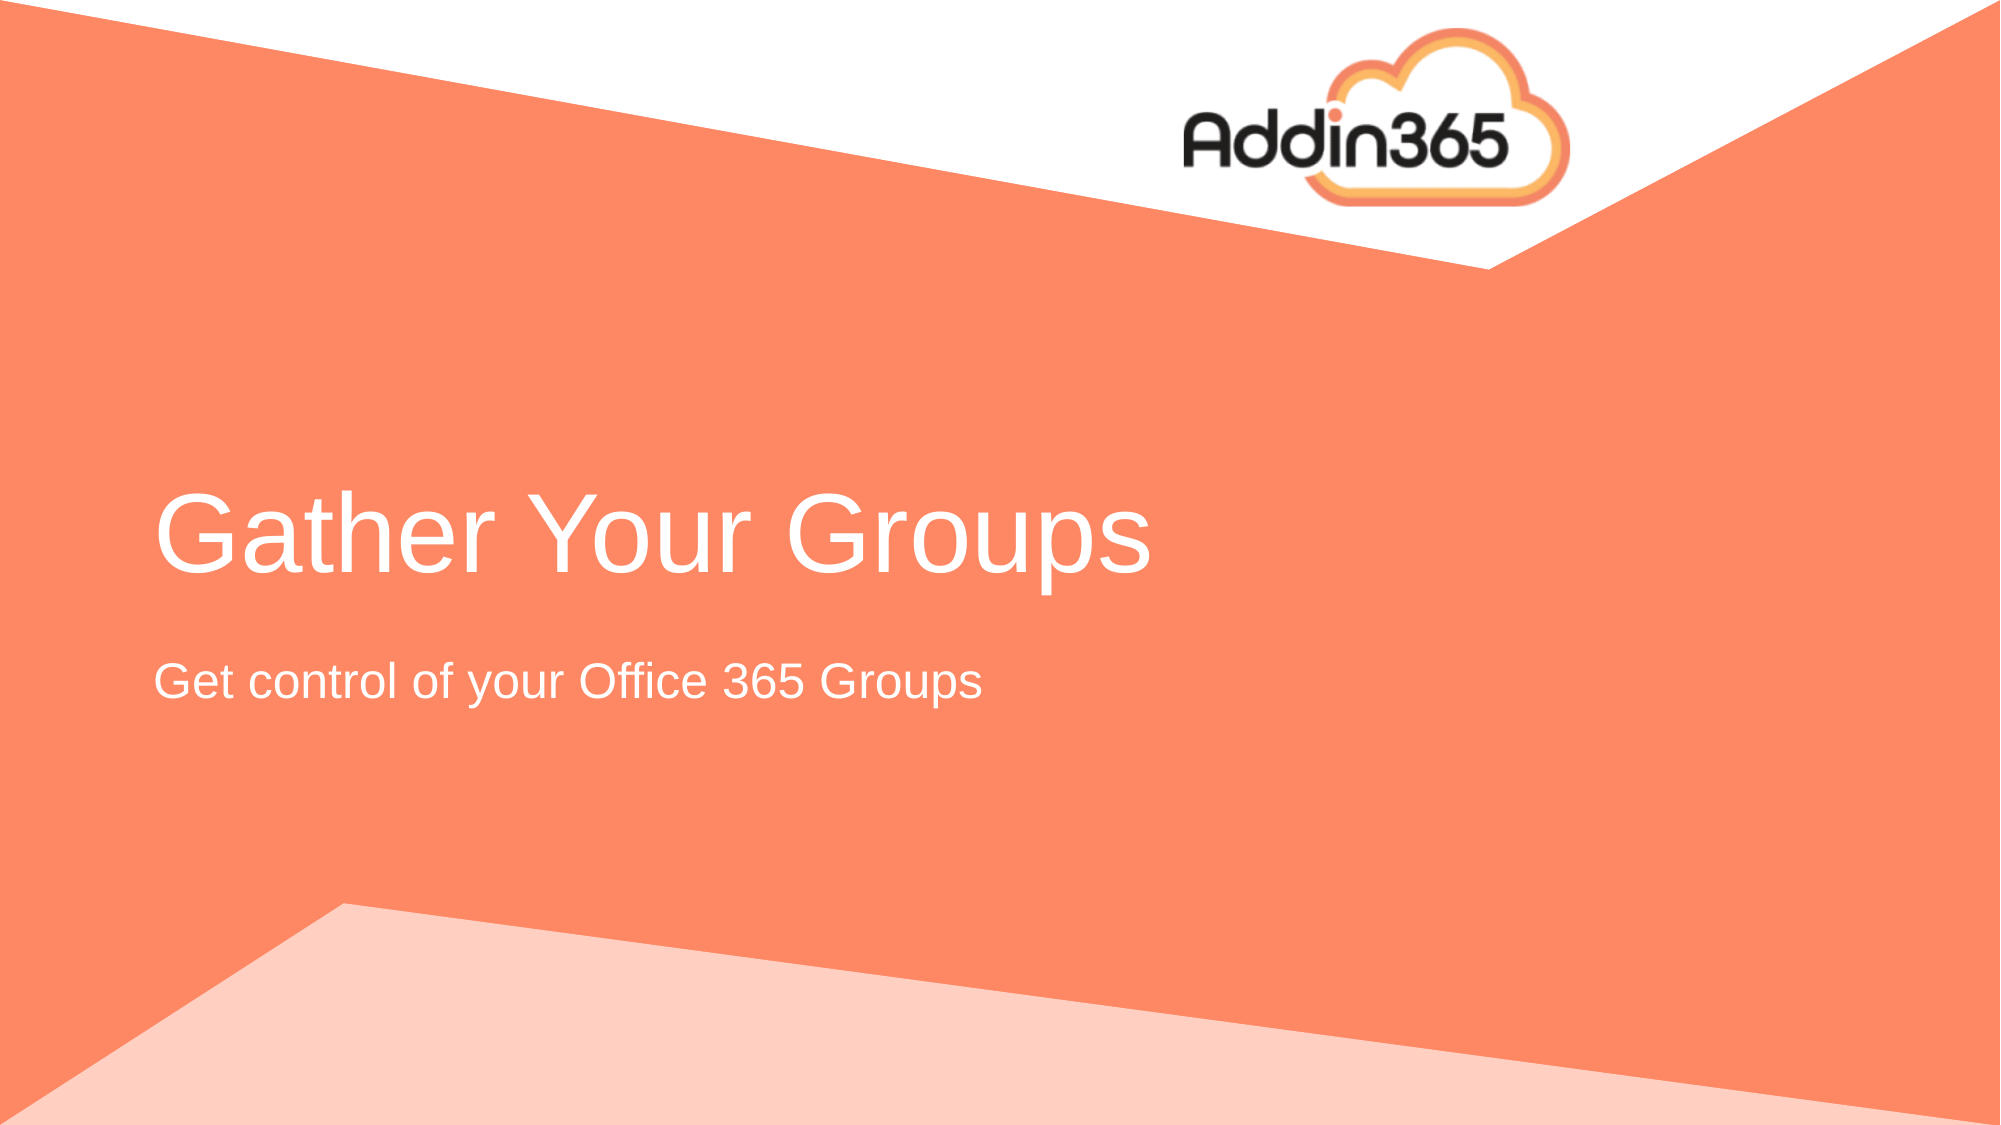

# Gather Your Groups
Get control of your Office 365 Groups